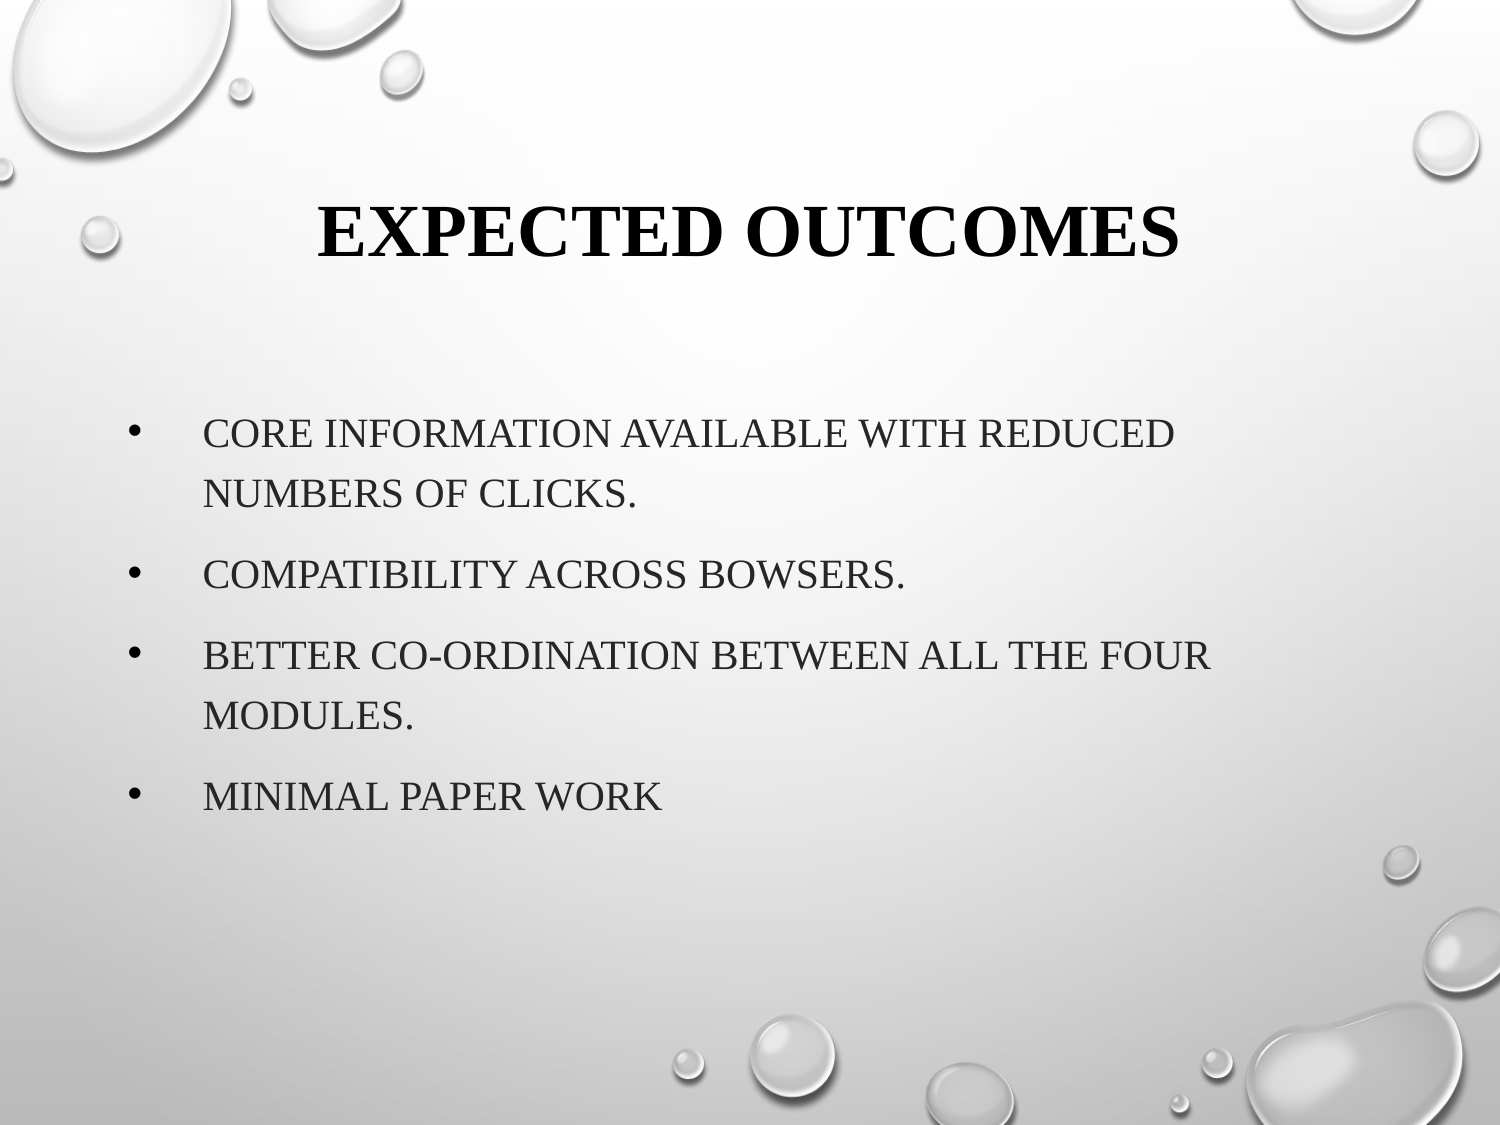

# EXPECTED OUTCOMES
Core information available with reduced numbers of clicks.
Compatibility across bowsers.
Better co-ordination between all the four modules.
Minimal Paper work